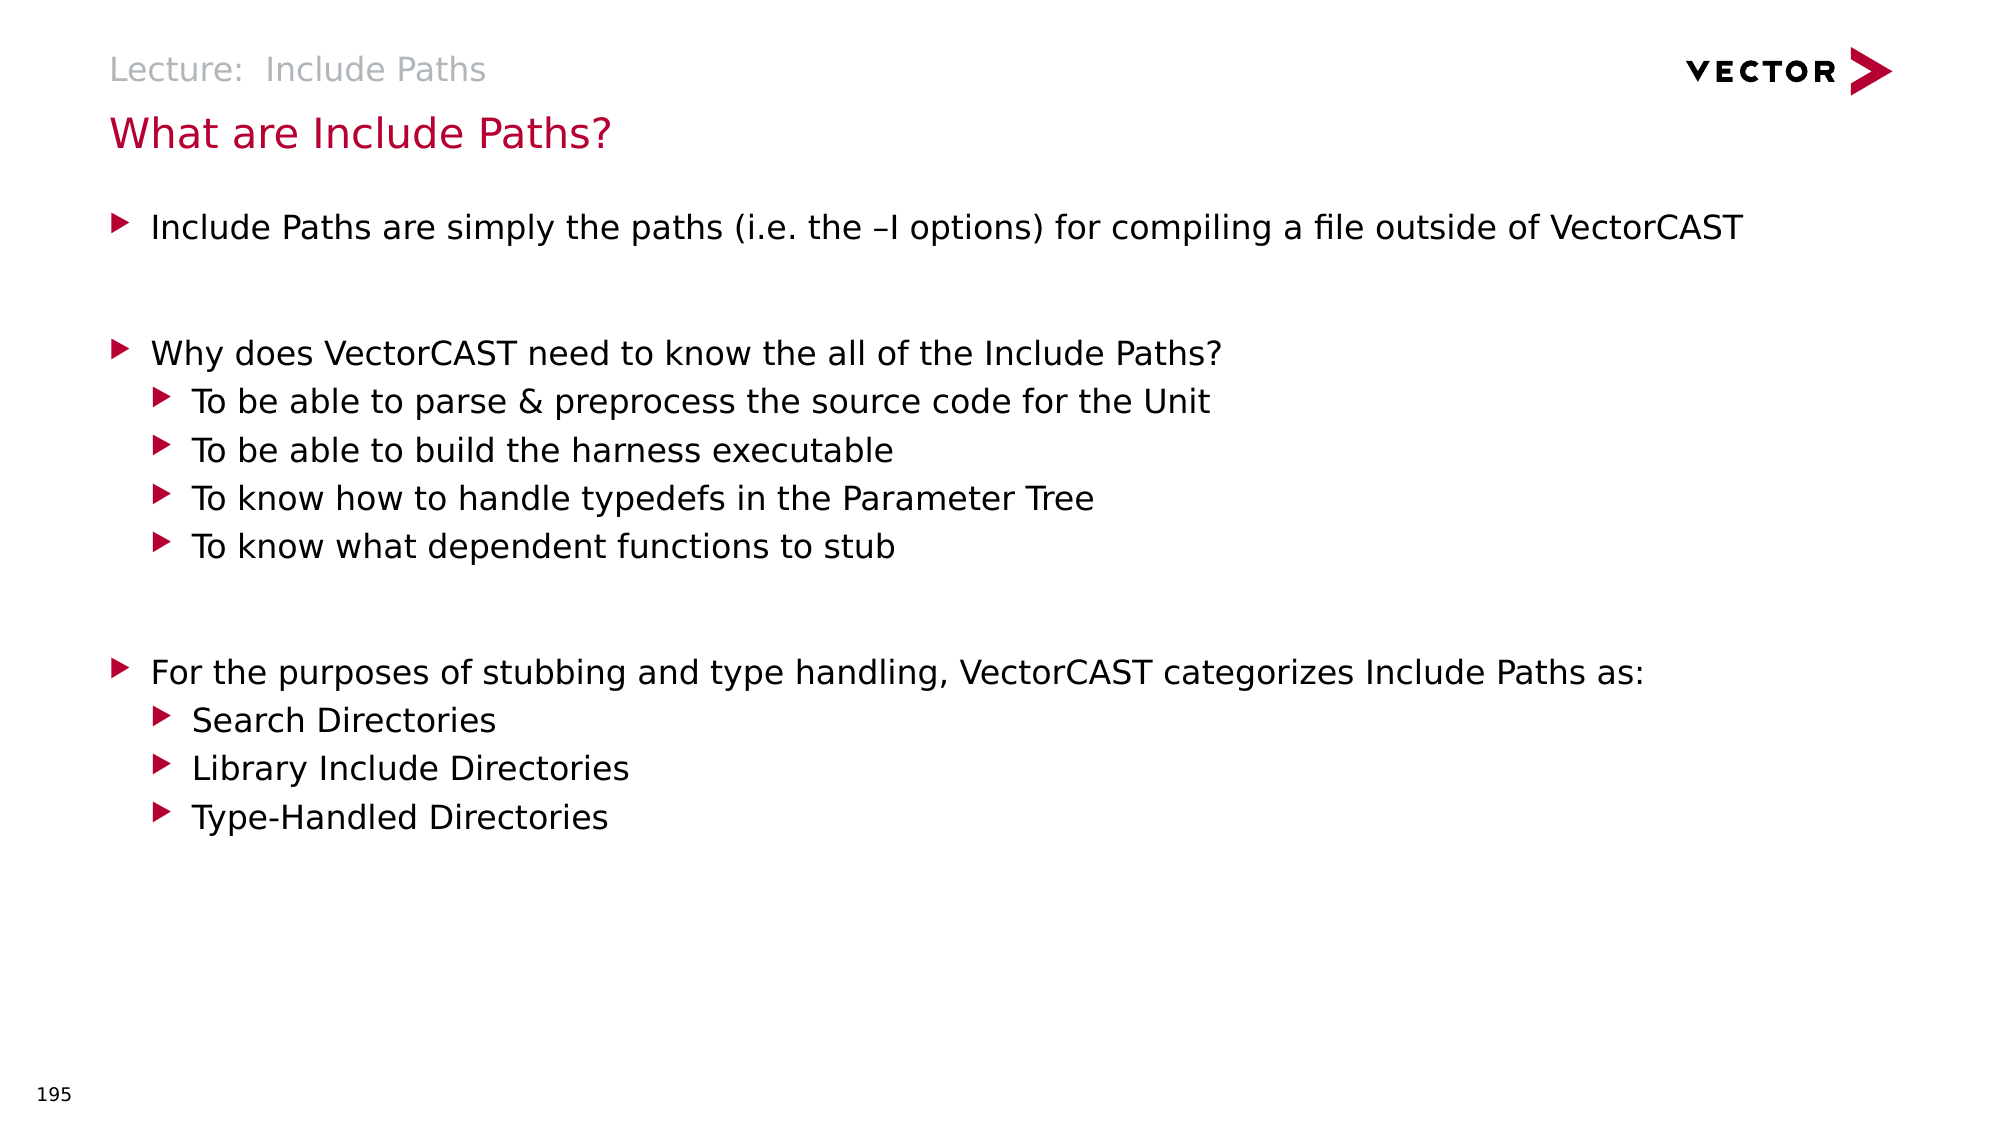

# Lecture:  Include Paths
What are Include Paths?
Include Paths are simply the paths (i.e. the –I options) for compiling a file outside of VectorCAST

Why does VectorCAST need to know the all of the Include Paths?
To be able to parse & preprocess the source code for the Unit
To be able to build the harness executable
To know how to handle typedefs in the Parameter Tree
To know what dependent functions to stub

For the purposes of stubbing and type handling, VectorCAST categorizes Include Paths as:
Search Directories
Library Include Directories
Type-Handled Directories